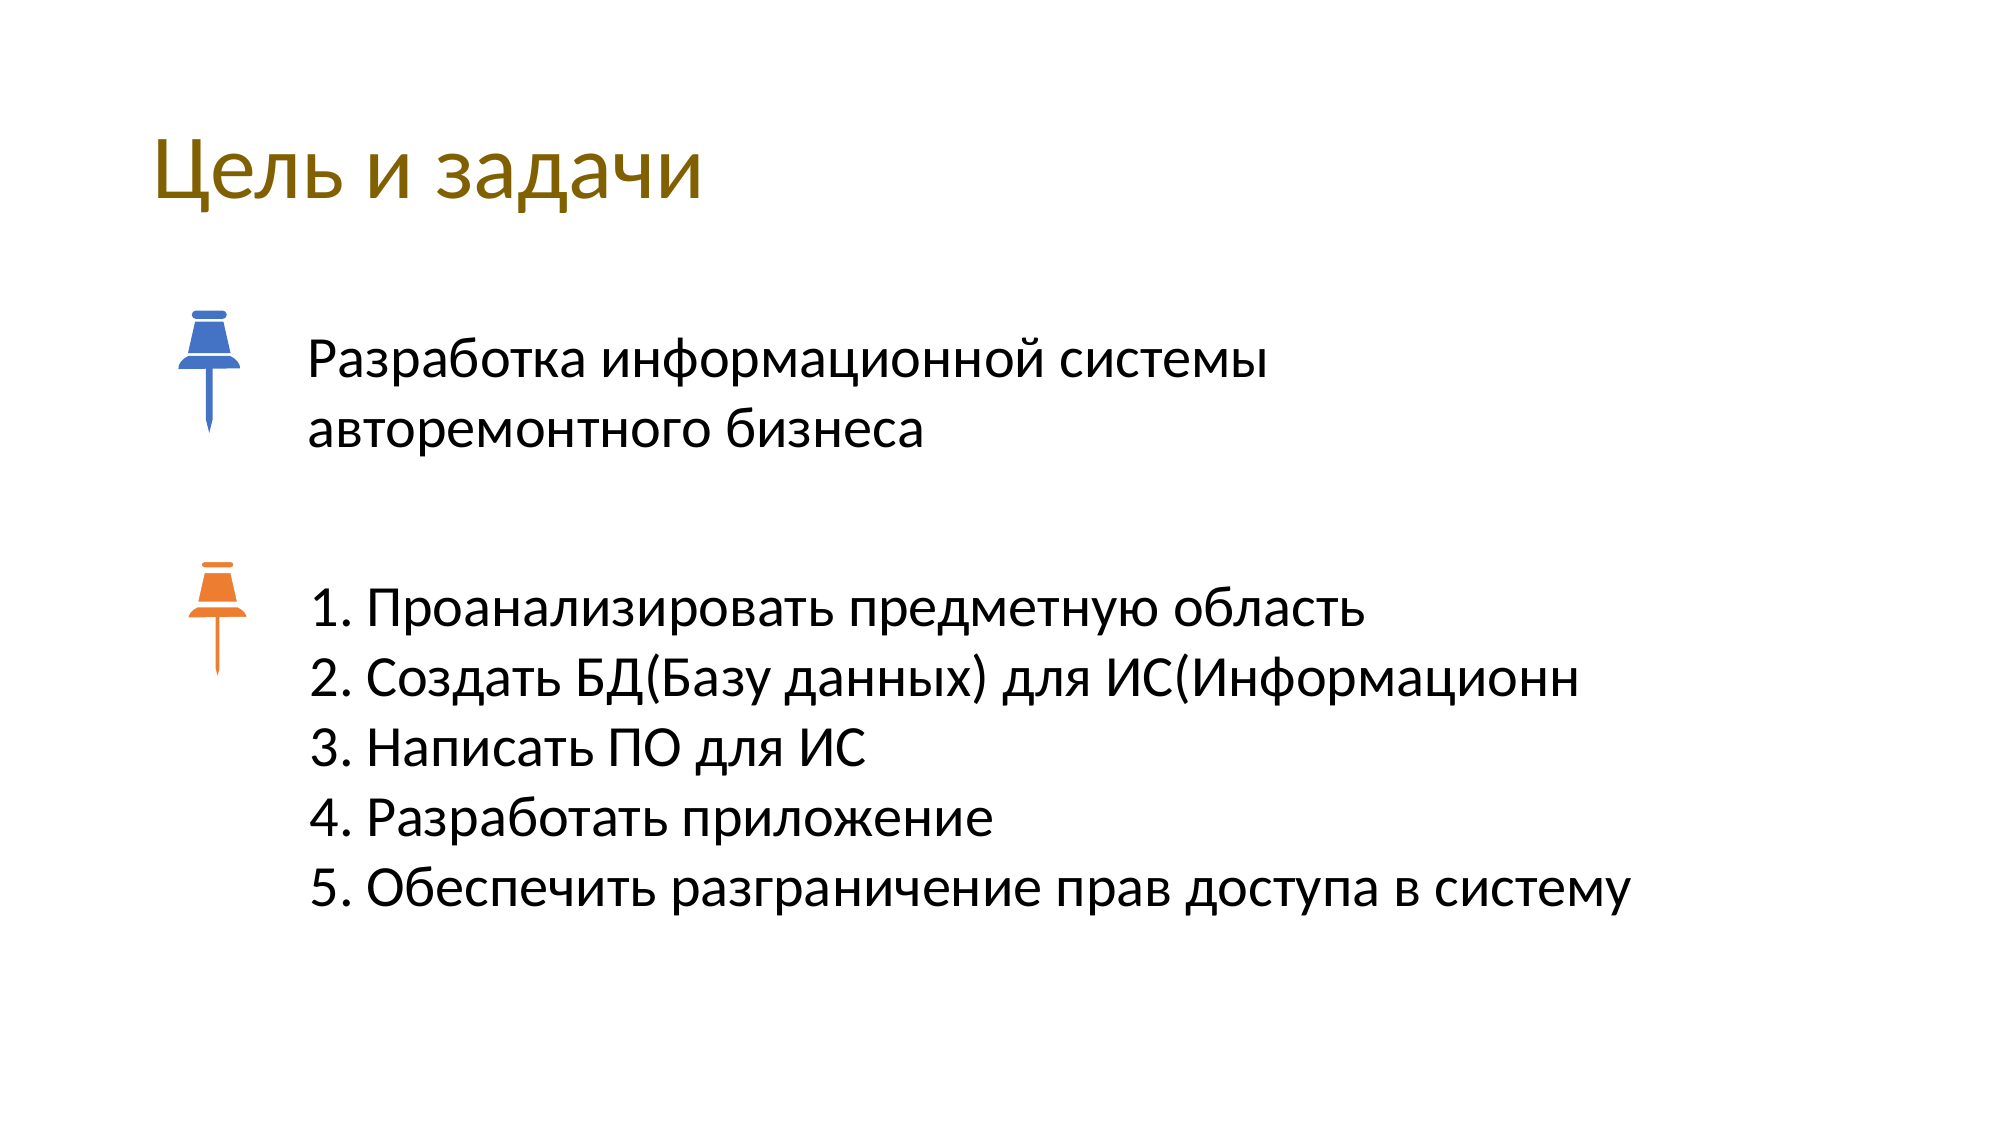

# Цель и задачи

Разработка информационной системы
авторемонтного бизнеса

Проанализировать предметную область
Создать БД(Базу данных) для ИС(Информационн
Написать ПО для ИС
Разработать приложение
Обеспечить разграничение прав доступа в систему